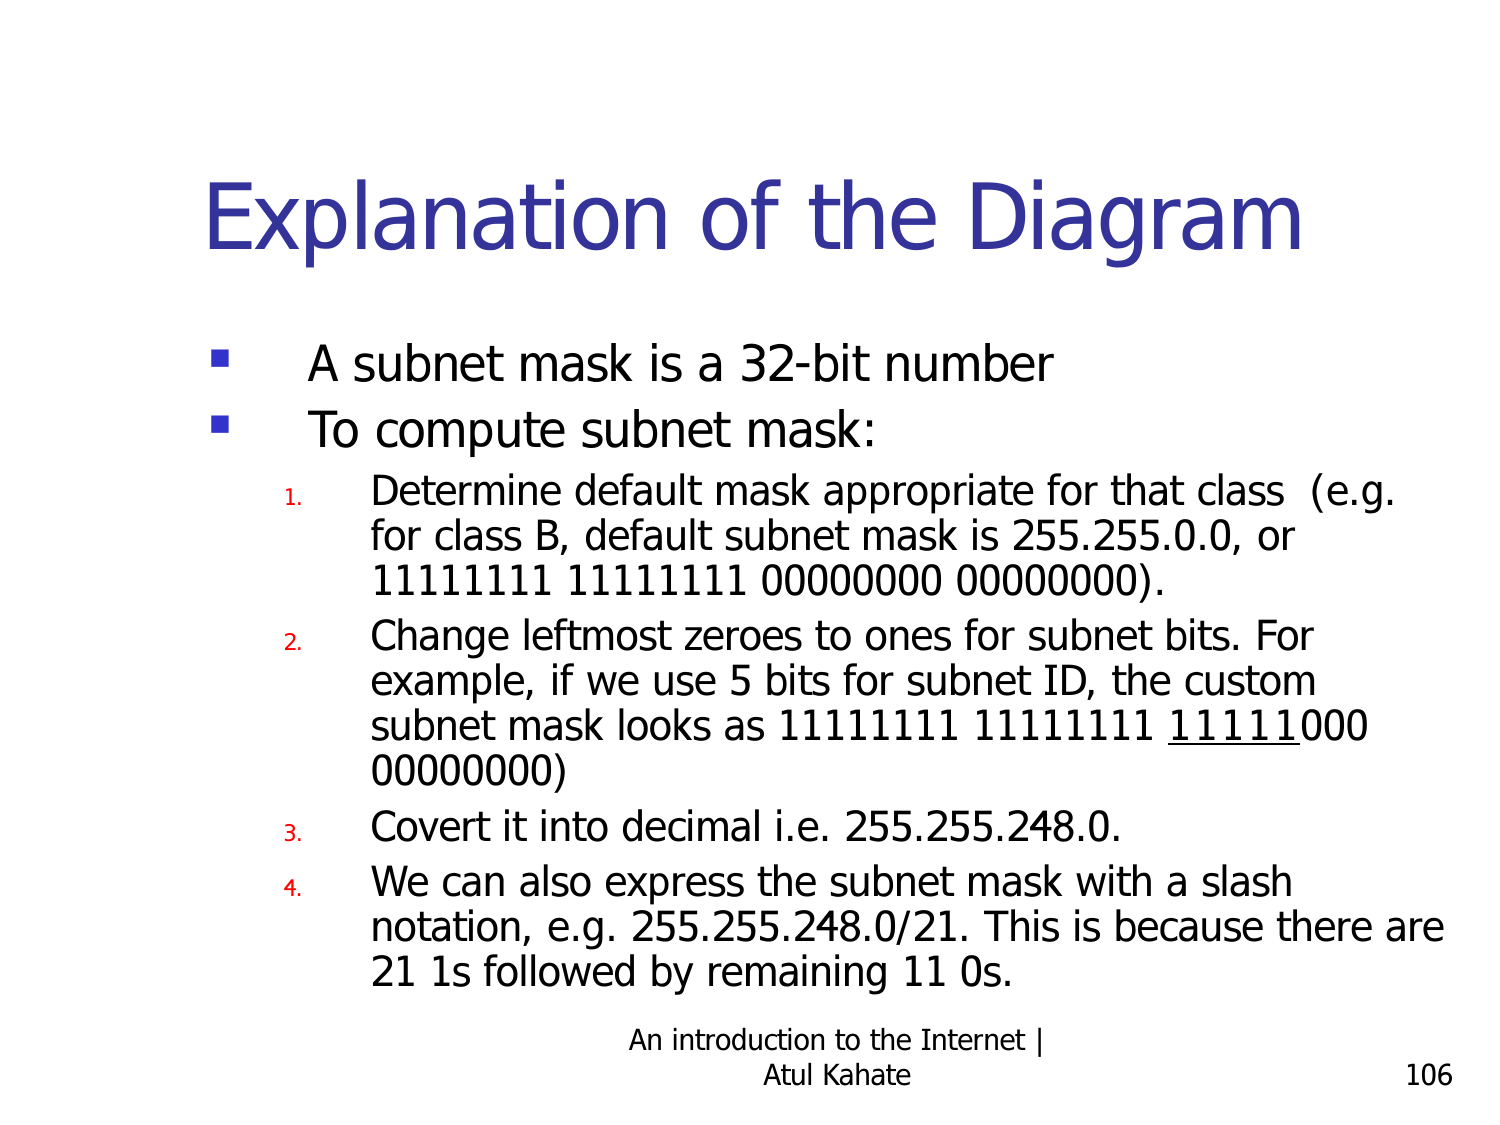

Explanation of the Diagram
A subnet mask is a 32-bit number
To compute subnet mask:
Determine default mask appropriate for that class  (e.g. for class B, default subnet mask is 255.255.0.0, or 11111111 11111111 00000000 00000000).
Change leftmost zeroes to ones for subnet bits. For example, if we use 5 bits for subnet ID, the custom subnet mask looks as 11111111 11111111 11111000 00000000)
Covert it into decimal i.e. 255.255.248.0.
We can also express the subnet mask with a slash notation, e.g. 255.255.248.0/21. This is because there are 21 1s followed by remaining 11 0s.
An introduction to the Internet | Atul Kahate
106